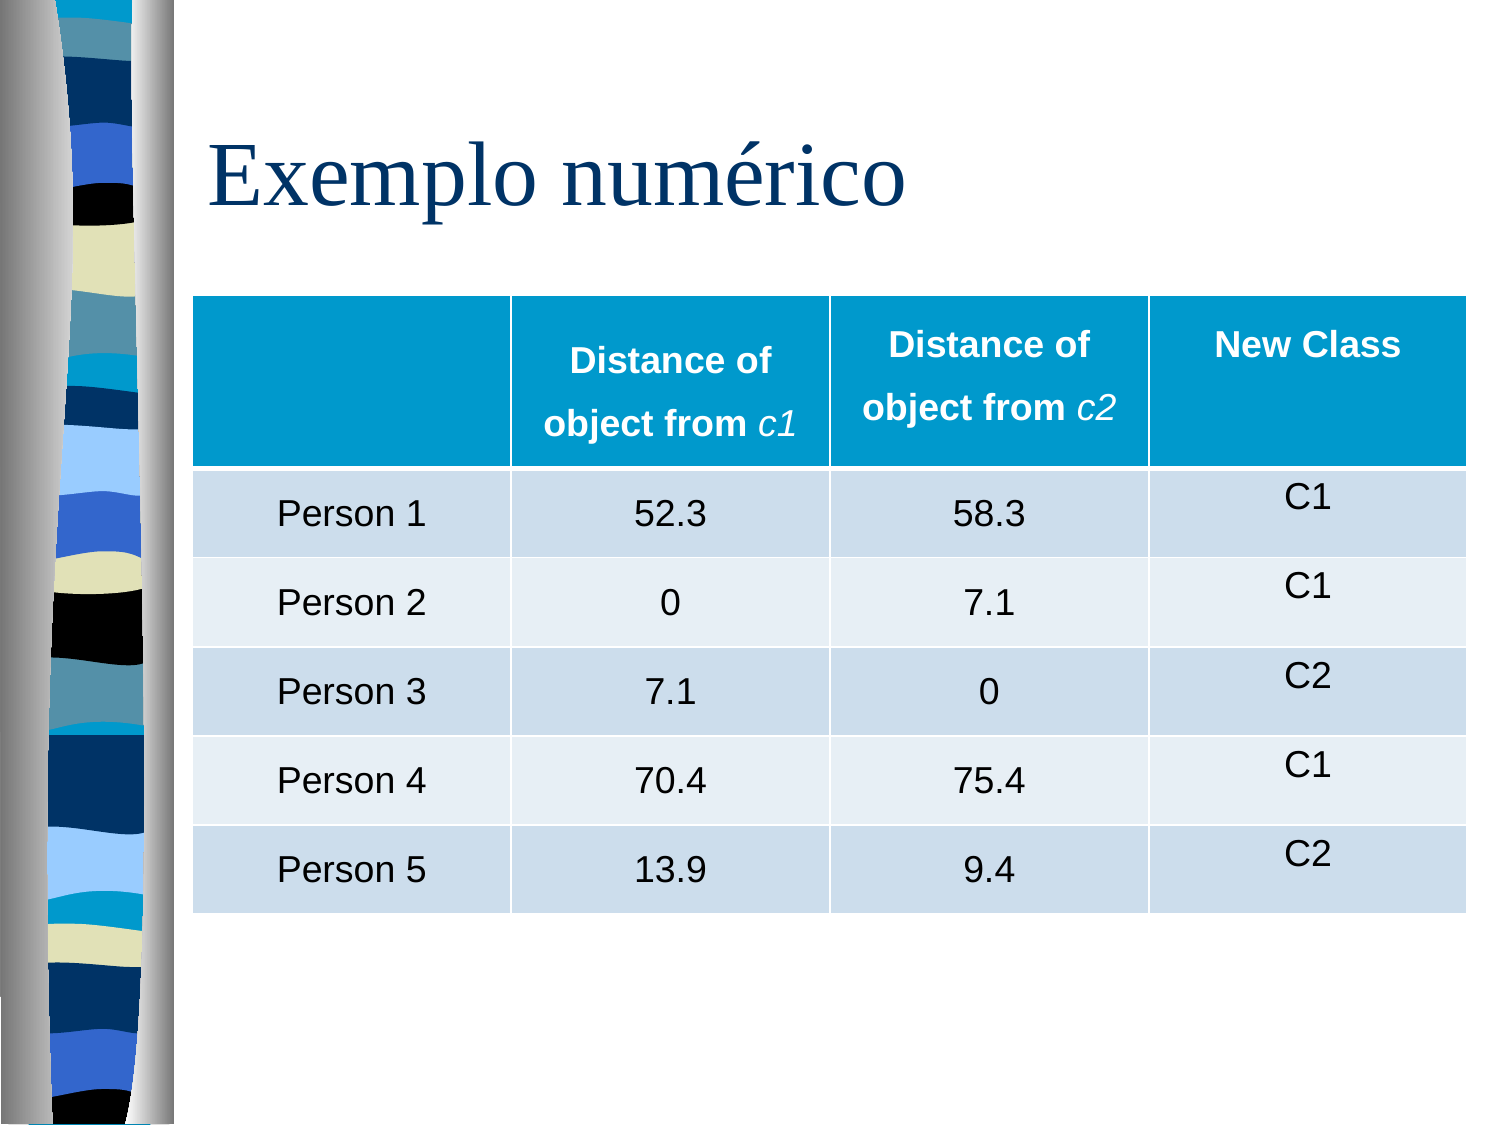

# Exemplo numérico
|  | Distance of object from c1 | Distance of object from c2 | New Class |
| --- | --- | --- | --- |
| Person 1 | 52.3 | 58.3 | C1 |
| Person 2 | 0 | 7.1 | C1 |
| Person 3 | 7.1 | 0 | C2 |
| Person 4 | 70.4 | 75.4 | C1 |
| Person 5 | 13.9 | 9.4 | C2 |